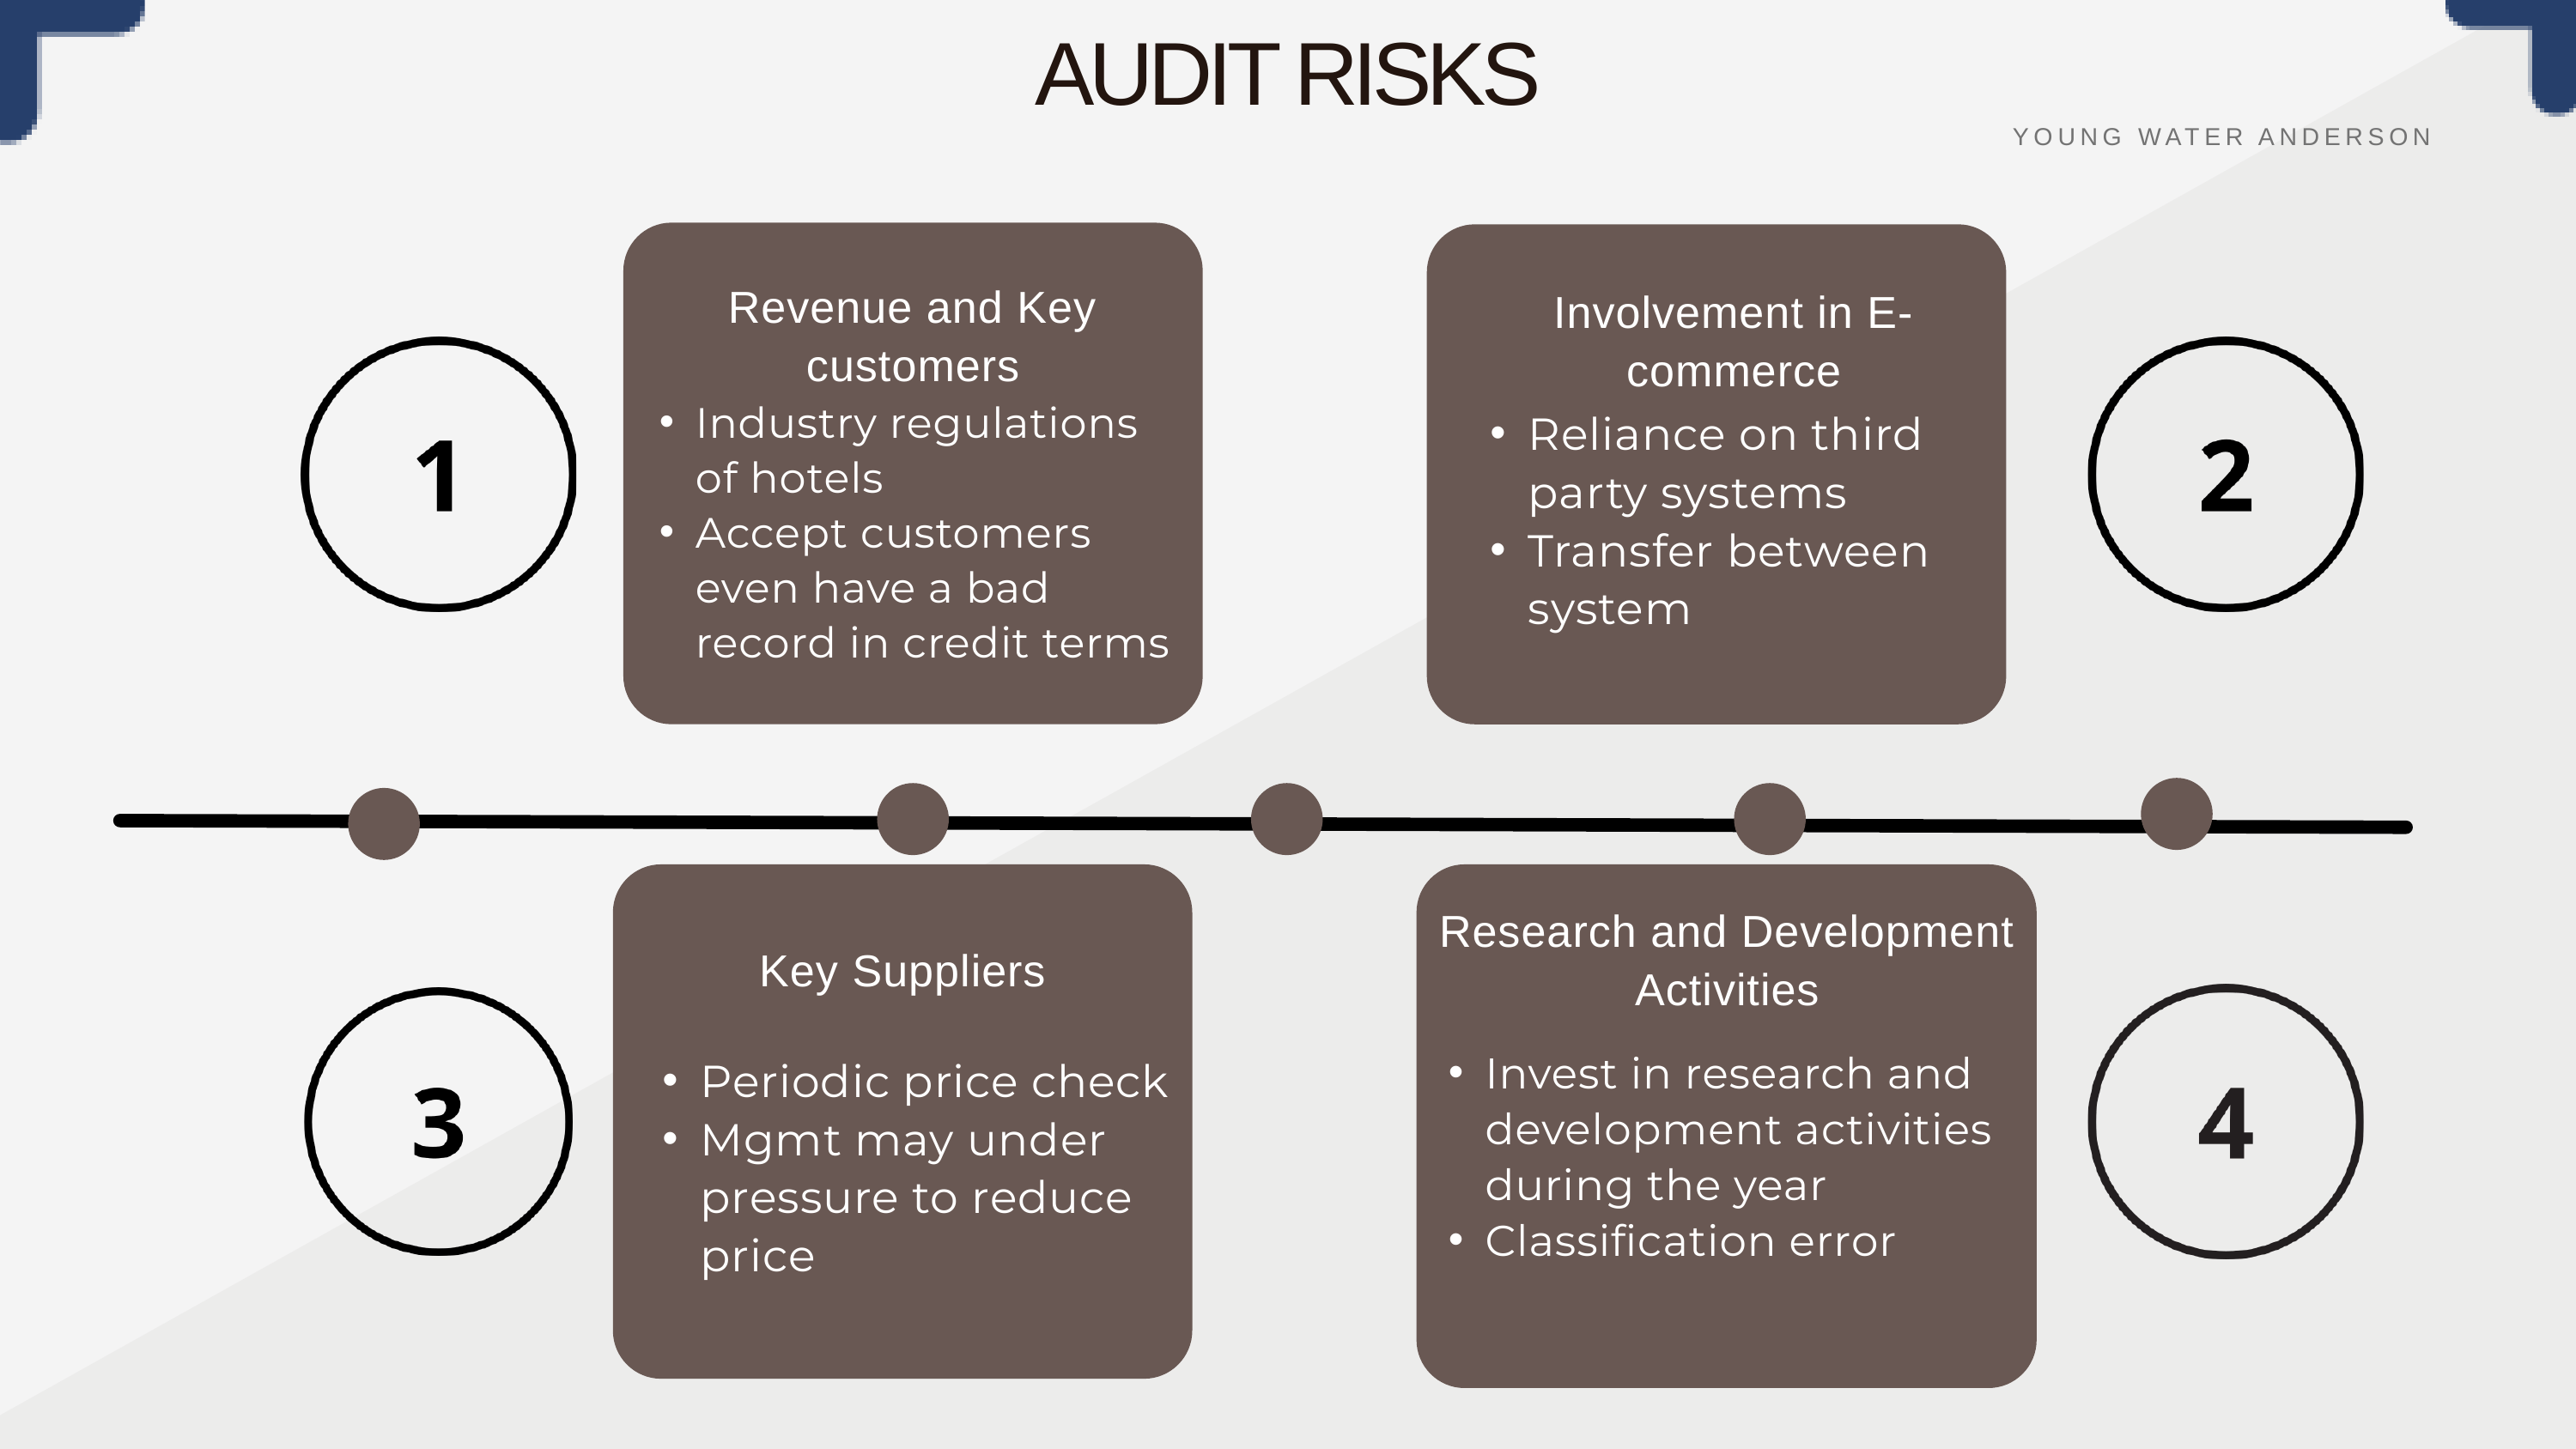

AUDIT RISKS
YOUNG WATER ANDERSON

Revenue and Key customers
Industry regulations of hotels
Accept customers even have a bad record in credit terms

Involvement in E-commerce
Reliance on third party systems
Transfer between system

Key Suppliers

Periodic price check
Mgmt may under pressure to reduce price

Research and Development Activities

Invest in research and development activities during the year
Classification error